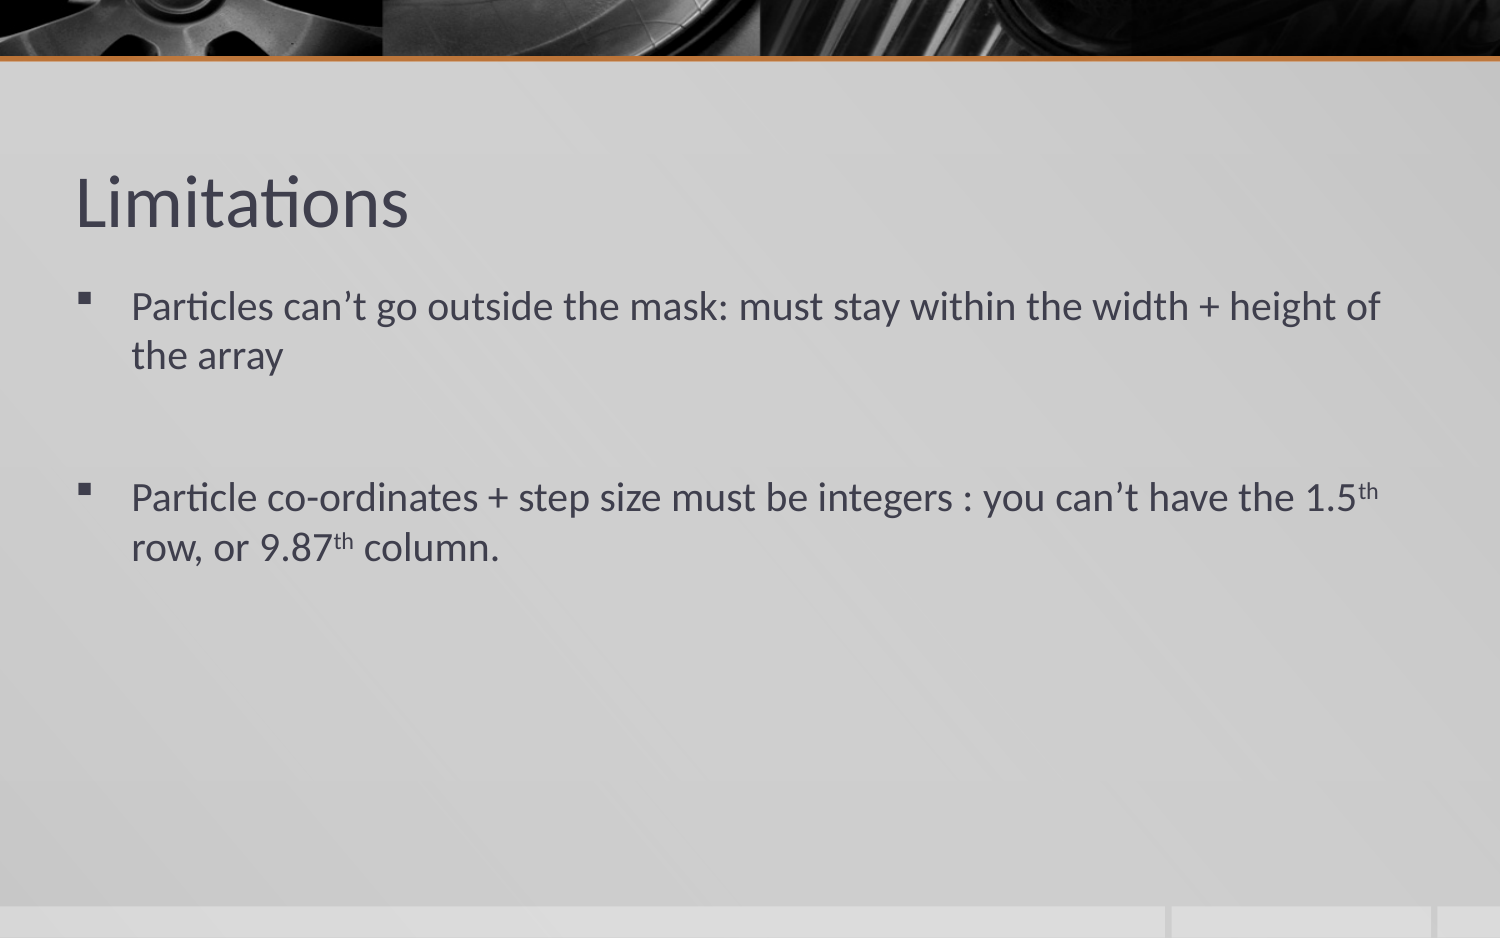

# Limitations
Particles can’t go outside the mask: must stay within the width + height of the array

Particle co-ordinates + step size must be integers : you can’t have the 1.5th row, or 9.87th column.